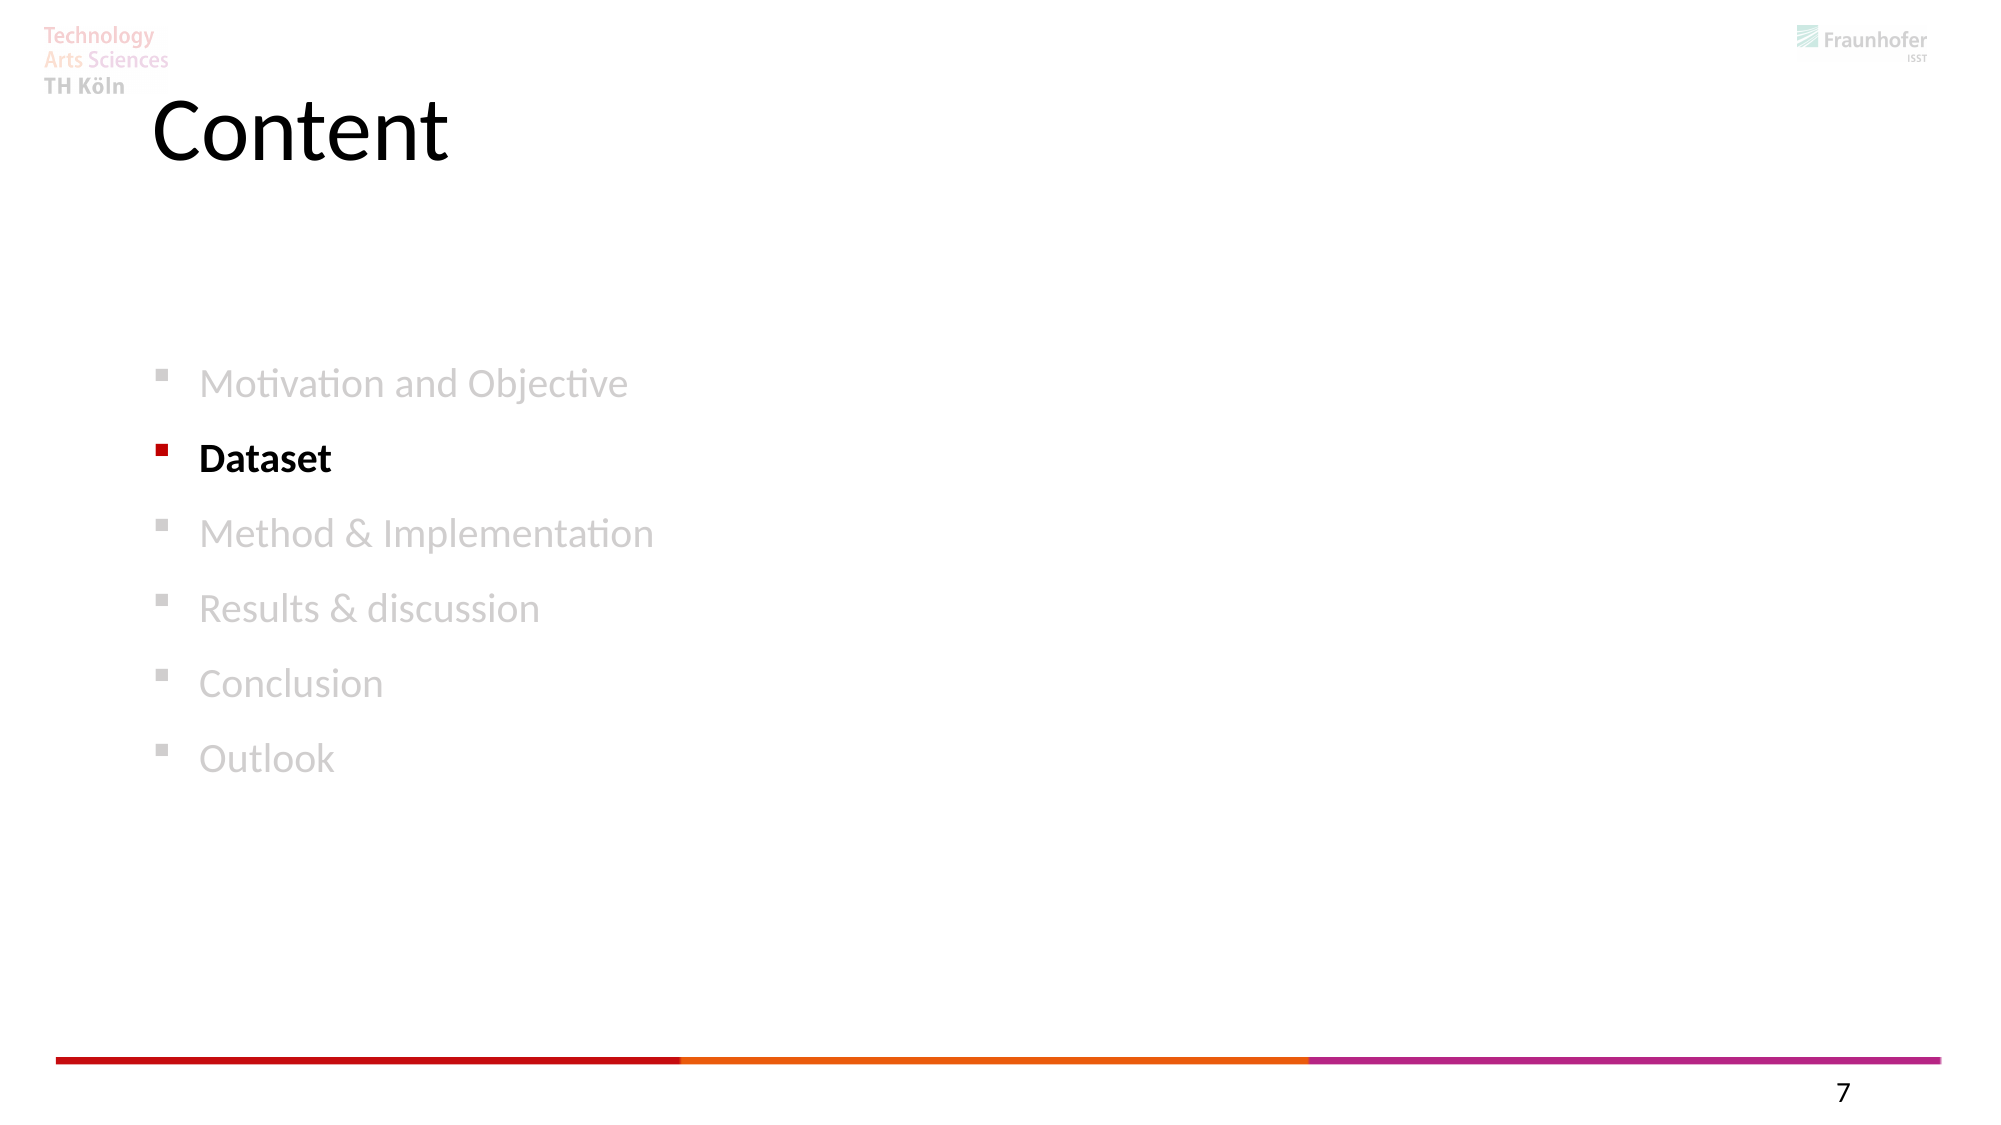

# Content
Motivation and Objective
Dataset
Method & Implementation
Results & discussion
Conclusion
Outlook
7